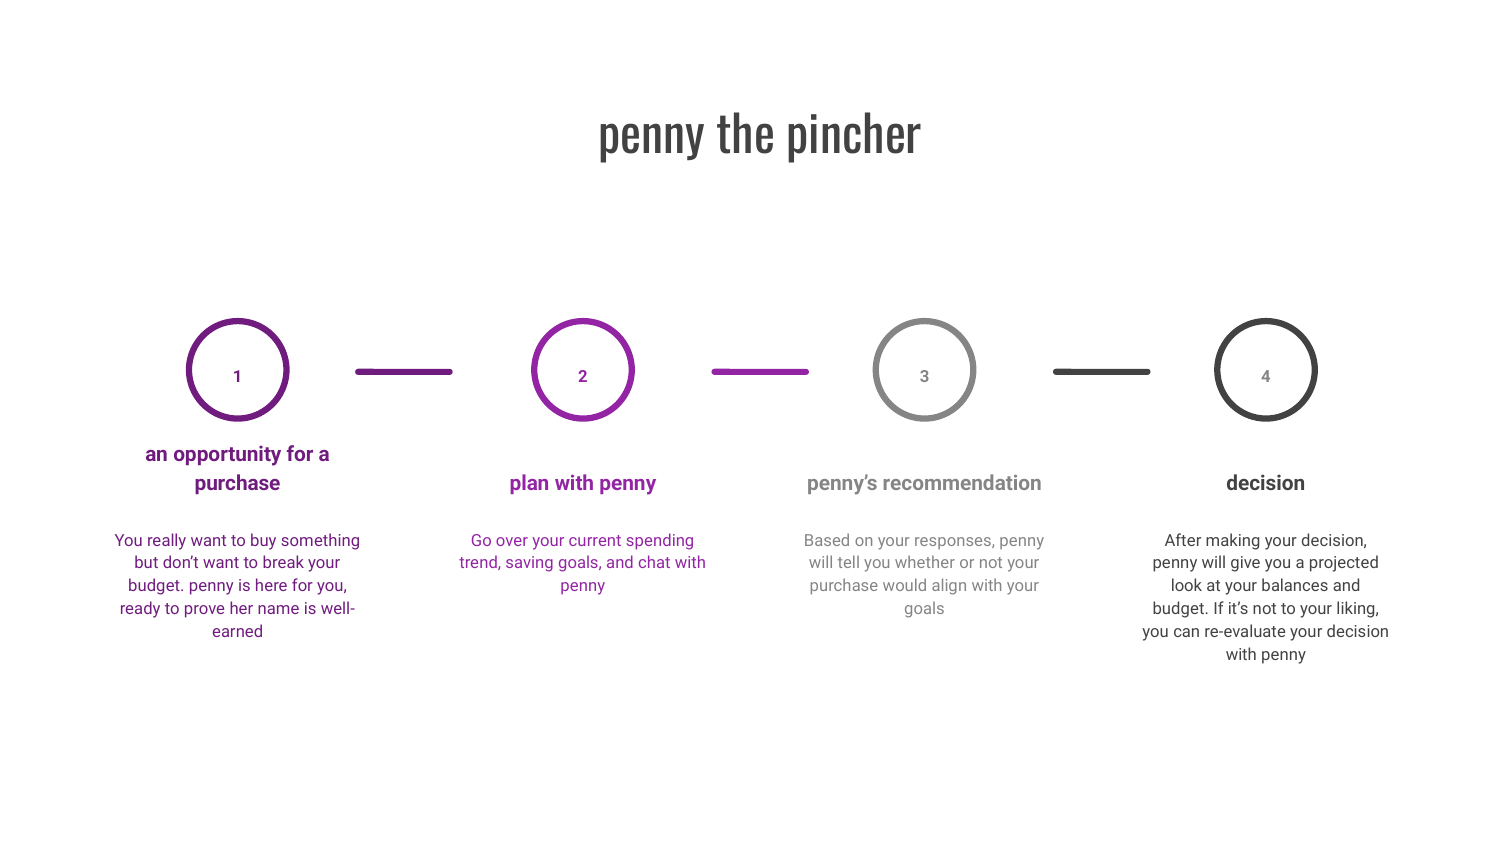

penny the pincher

1
an opportunity for a purchase
You really want to buy something but don’t want to break your budget. penny is here for you, ready to prove her name is well-earned

2
plan with penny
Go over your current spending trend, saving goals, and chat with penny

3
penny’s recommendation
Based on your responses, penny will tell you whether or not your purchase would align with your goals

4
decision
After making your decision, penny will give you a projected look at your balances and budget. If it’s not to your liking, you can re-evaluate your decision with penny